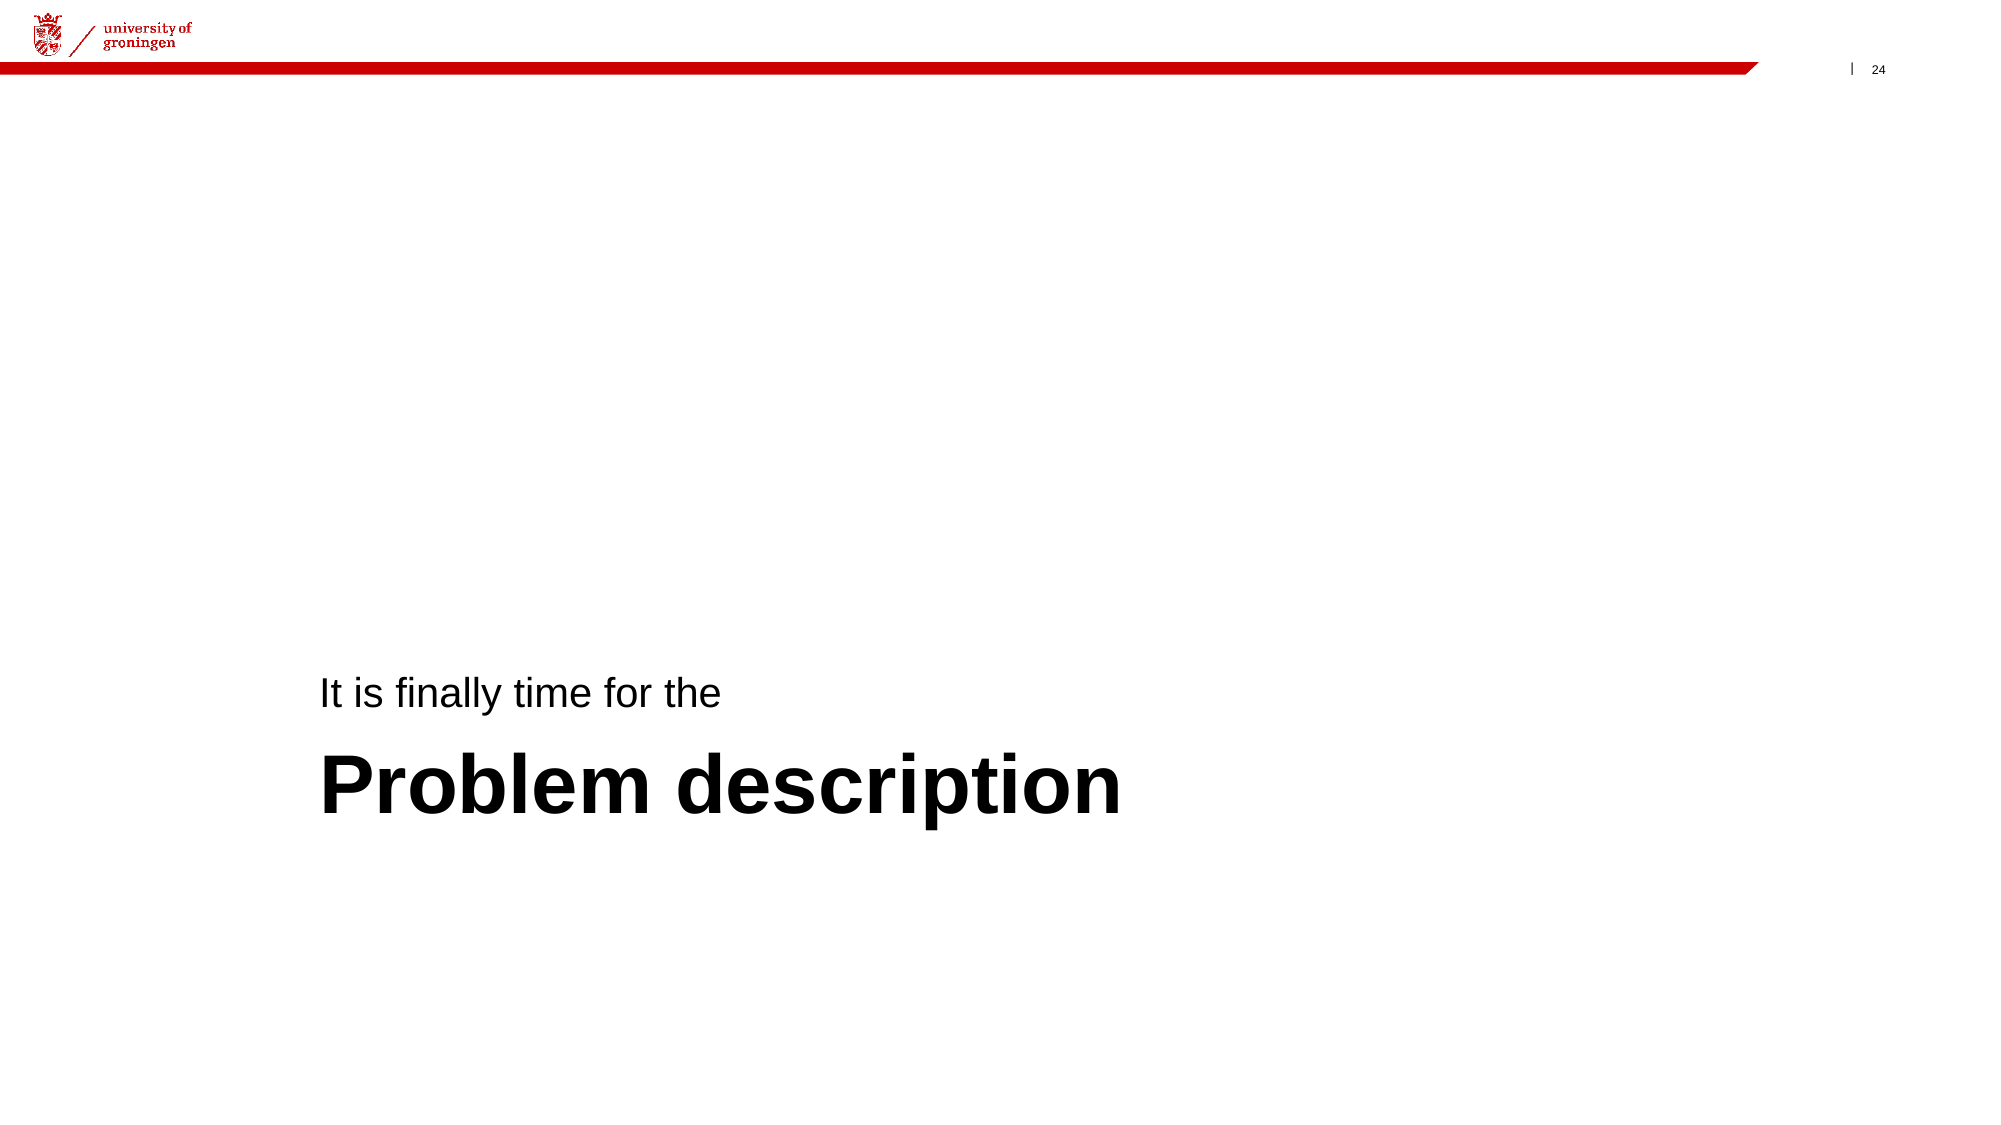

It is finally time for the
# Problem description